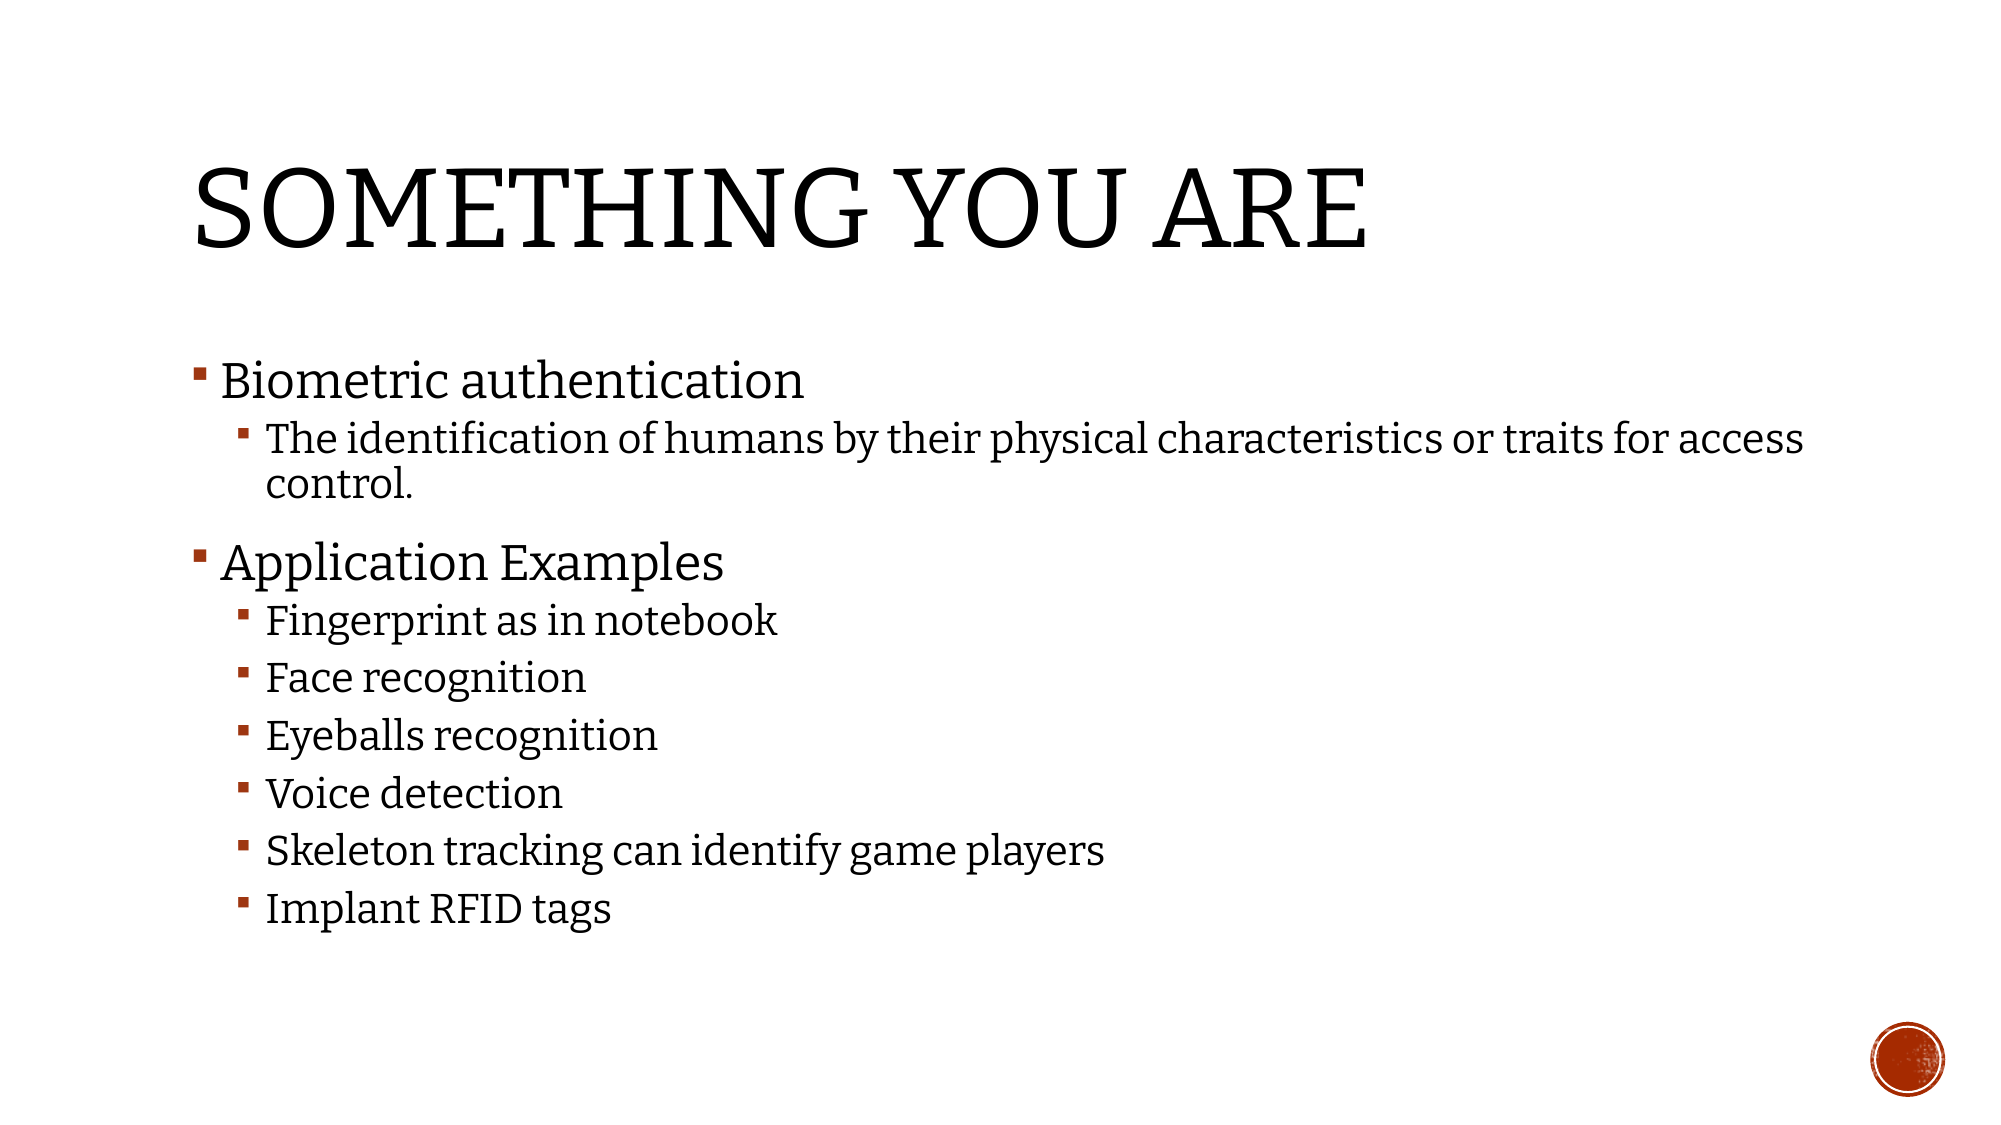

# Something you are
Biometric authentication
The identification of humans by their physical characteristics or traits for access control.
Application Examples
Fingerprint as in notebook
Face recognition
Eyeballs recognition
Voice detection
Skeleton tracking can identify game players
Implant RFID tags